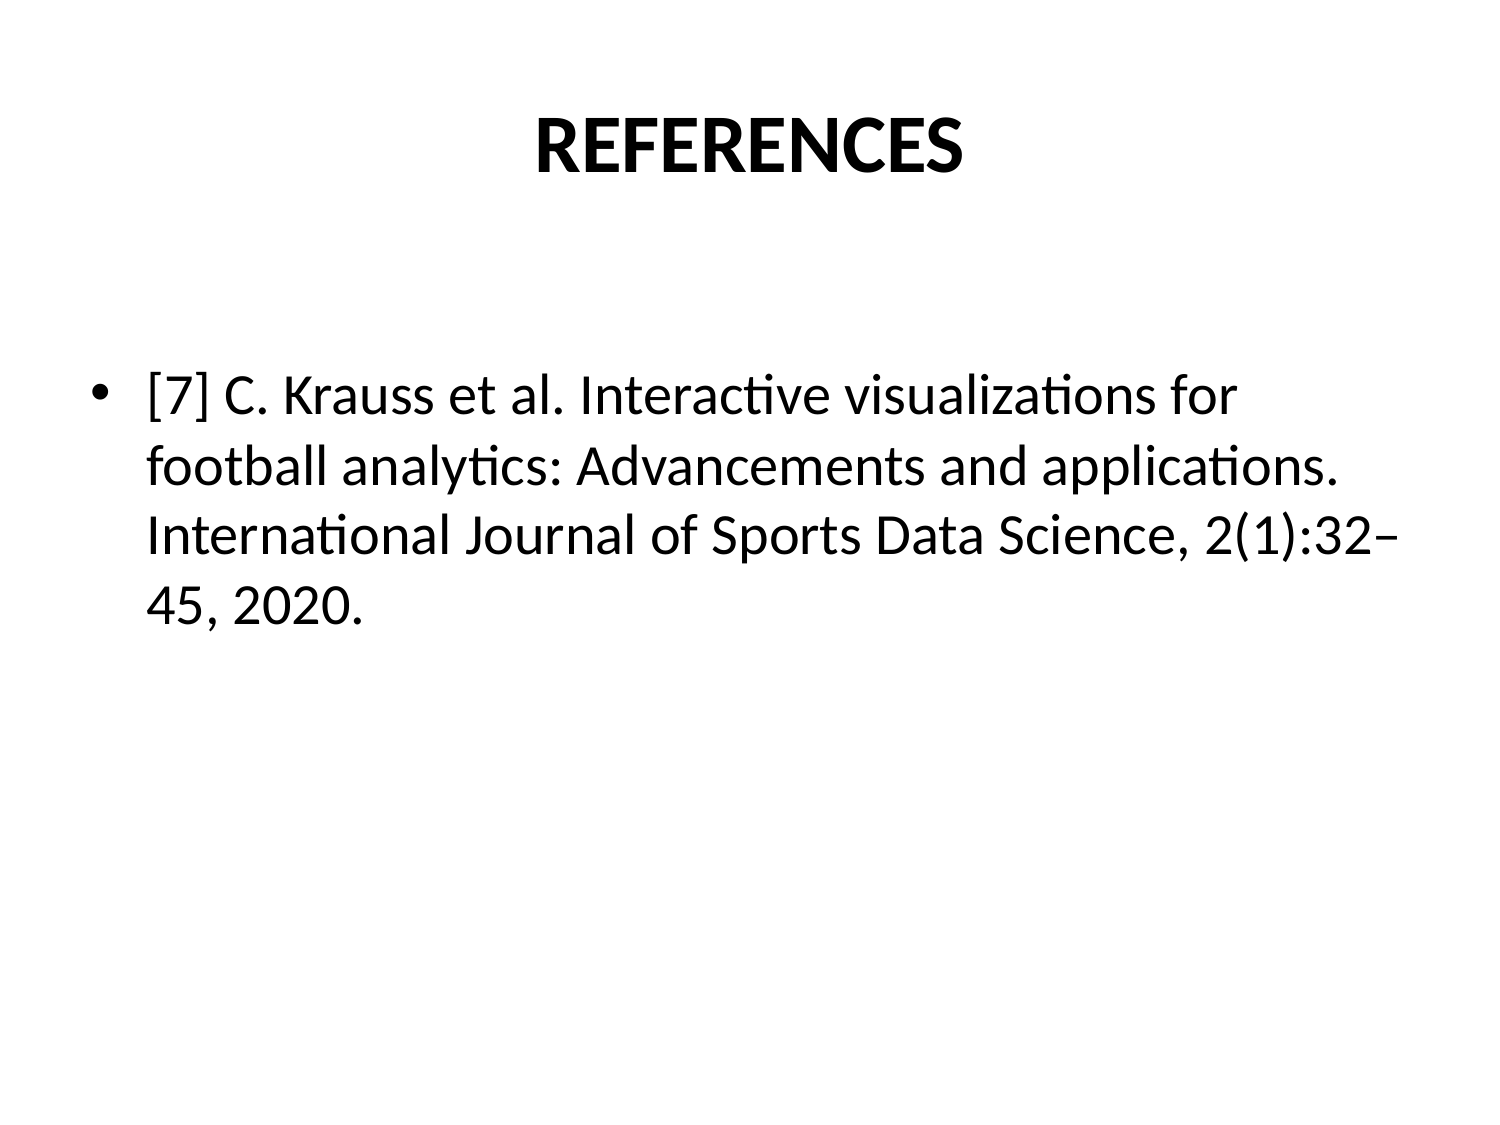

# REFERENCES

[7] C. Krauss et al. Interactive visualizations for football analytics: Advancements and applications. International Journal of Sports Data Science, 2(1):32–45, 2020.